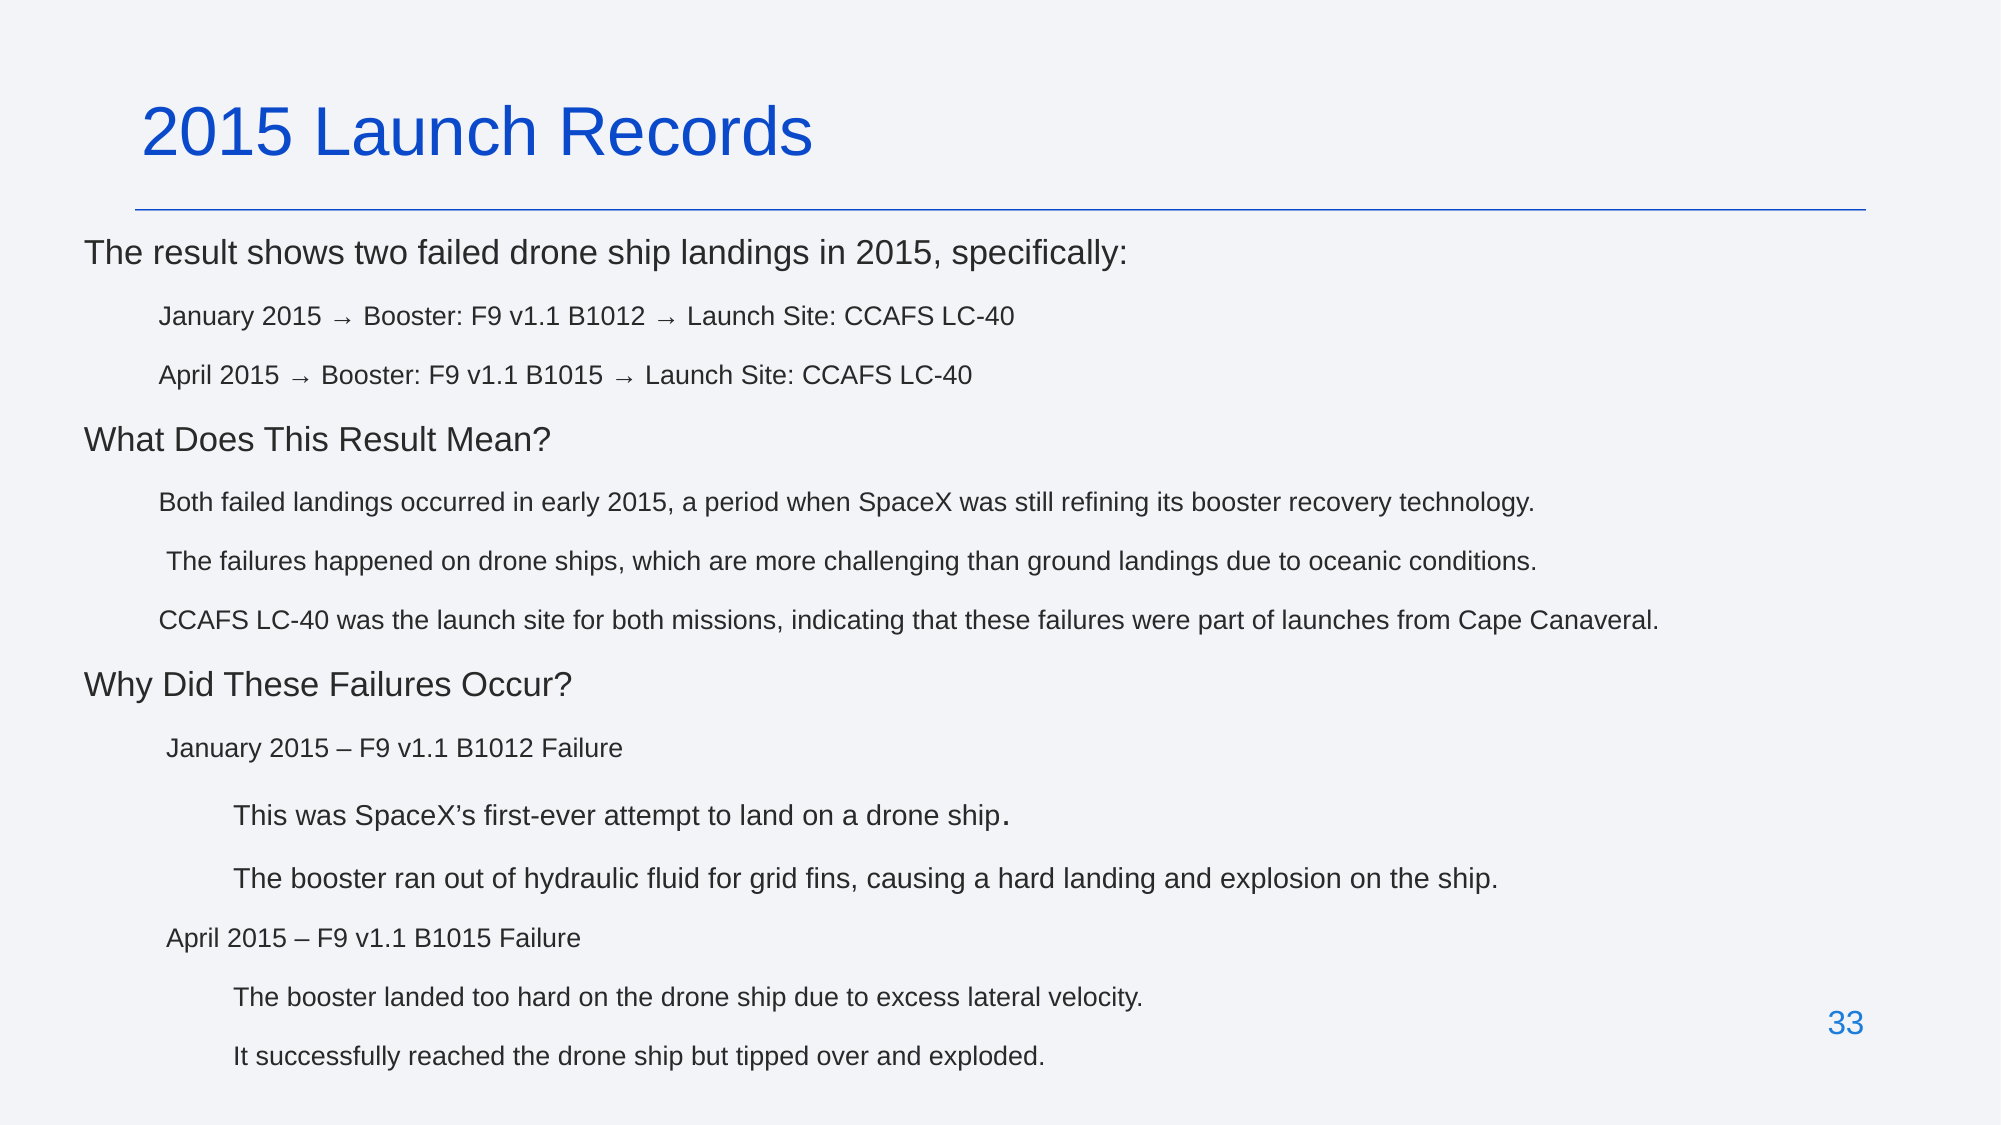

2015 Launch Records
The result shows two failed drone ship landings in 2015, specifically:
January 2015 → Booster: F9 v1.1 B1012 → Launch Site: CCAFS LC-40
April 2015 → Booster: F9 v1.1 B1015 → Launch Site: CCAFS LC-40
What Does This Result Mean?
Both failed landings occurred in early 2015, a period when SpaceX was still refining its booster recovery technology.
 The failures happened on drone ships, which are more challenging than ground landings due to oceanic conditions.
CCAFS LC-40 was the launch site for both missions, indicating that these failures were part of launches from Cape Canaveral.
Why Did These Failures Occur?
 January 2015 – F9 v1.1 B1012 Failure
This was SpaceX’s first-ever attempt to land on a drone ship.
The booster ran out of hydraulic fluid for grid fins, causing a hard landing and explosion on the ship.
 April 2015 – F9 v1.1 B1015 Failure
The booster landed too hard on the drone ship due to excess lateral velocity.
It successfully reached the drone ship but tipped over and exploded.
33